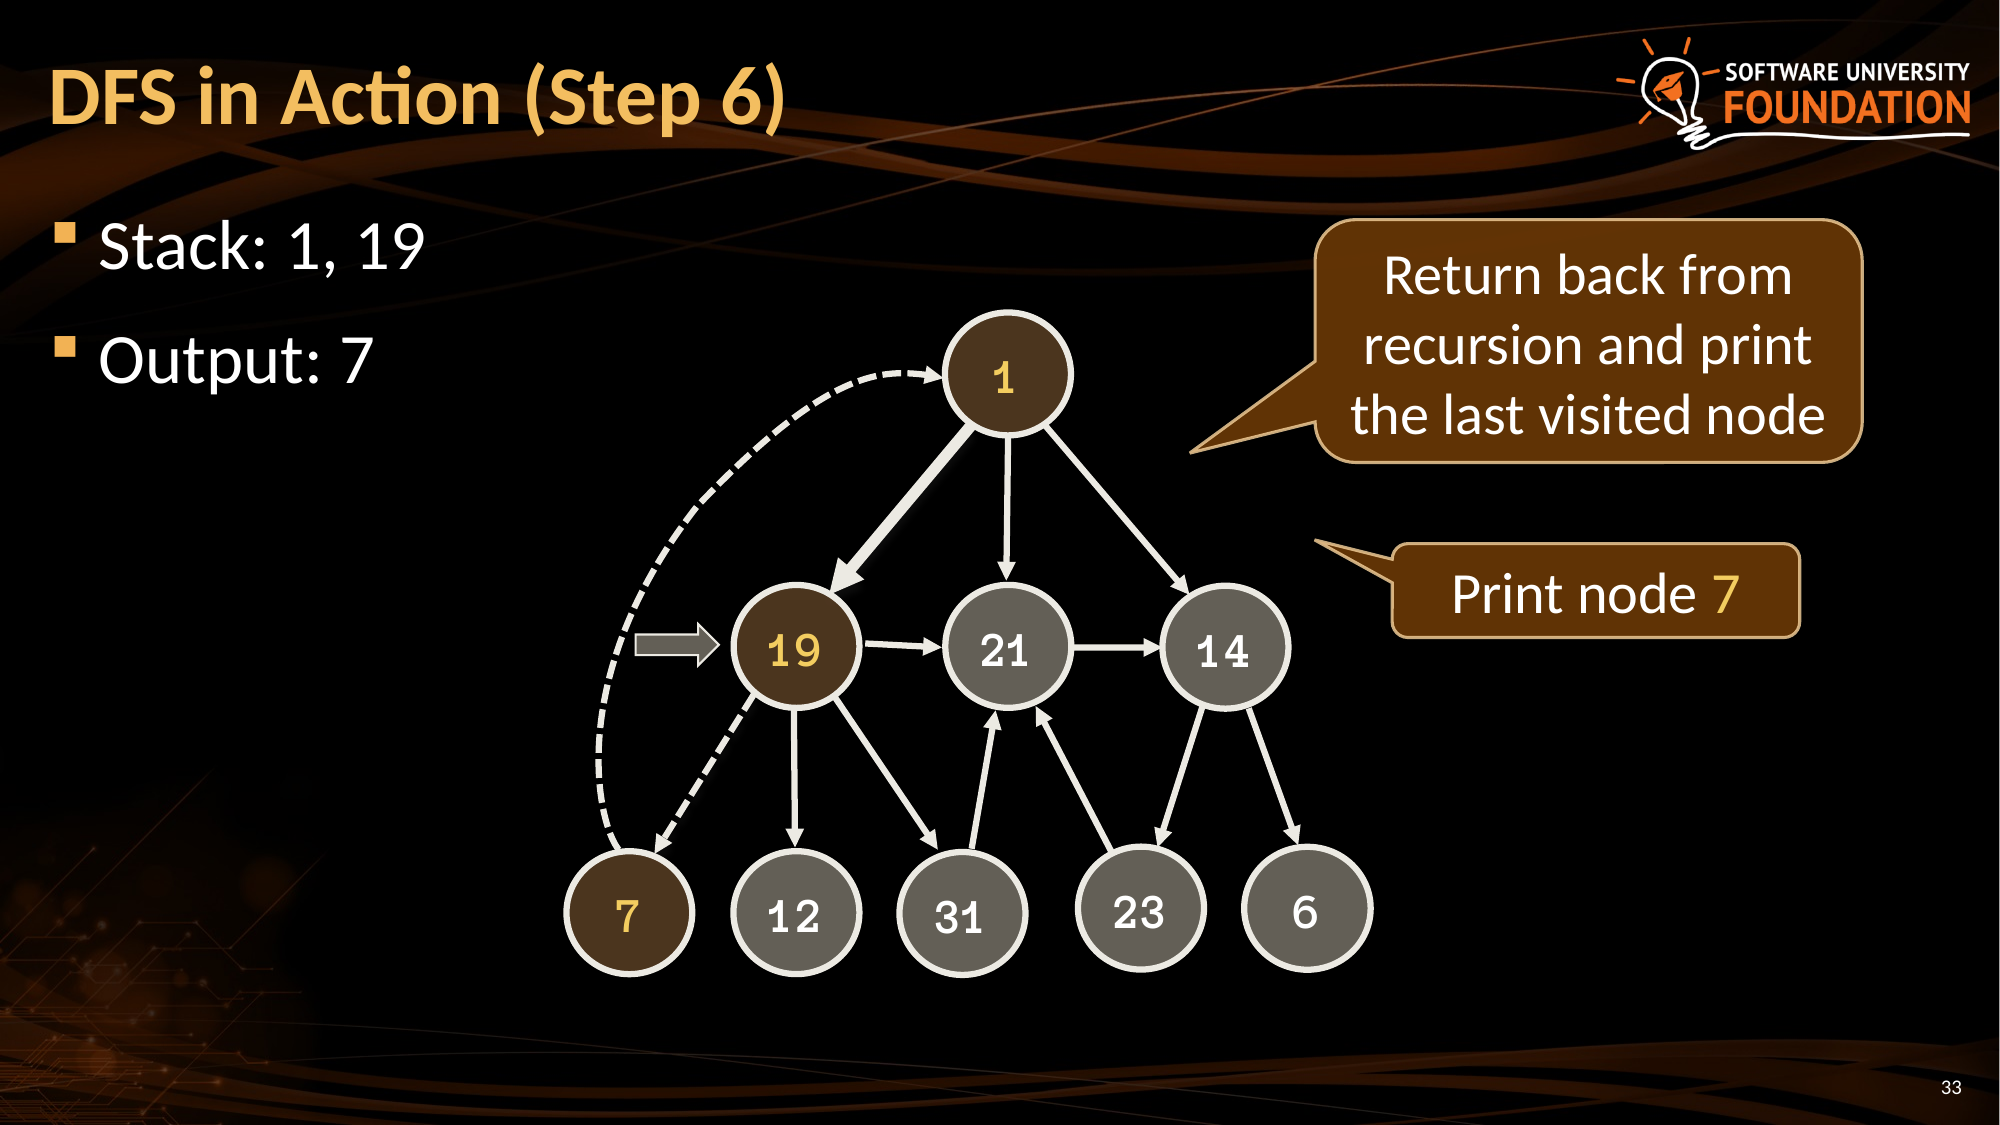

# DFS in Action (Step 6)
Stack: 1, 19
Output: 7
Return back from recursion and print the last visited node
1

21
19
14

23
6
12
7
31
Print node 7

33